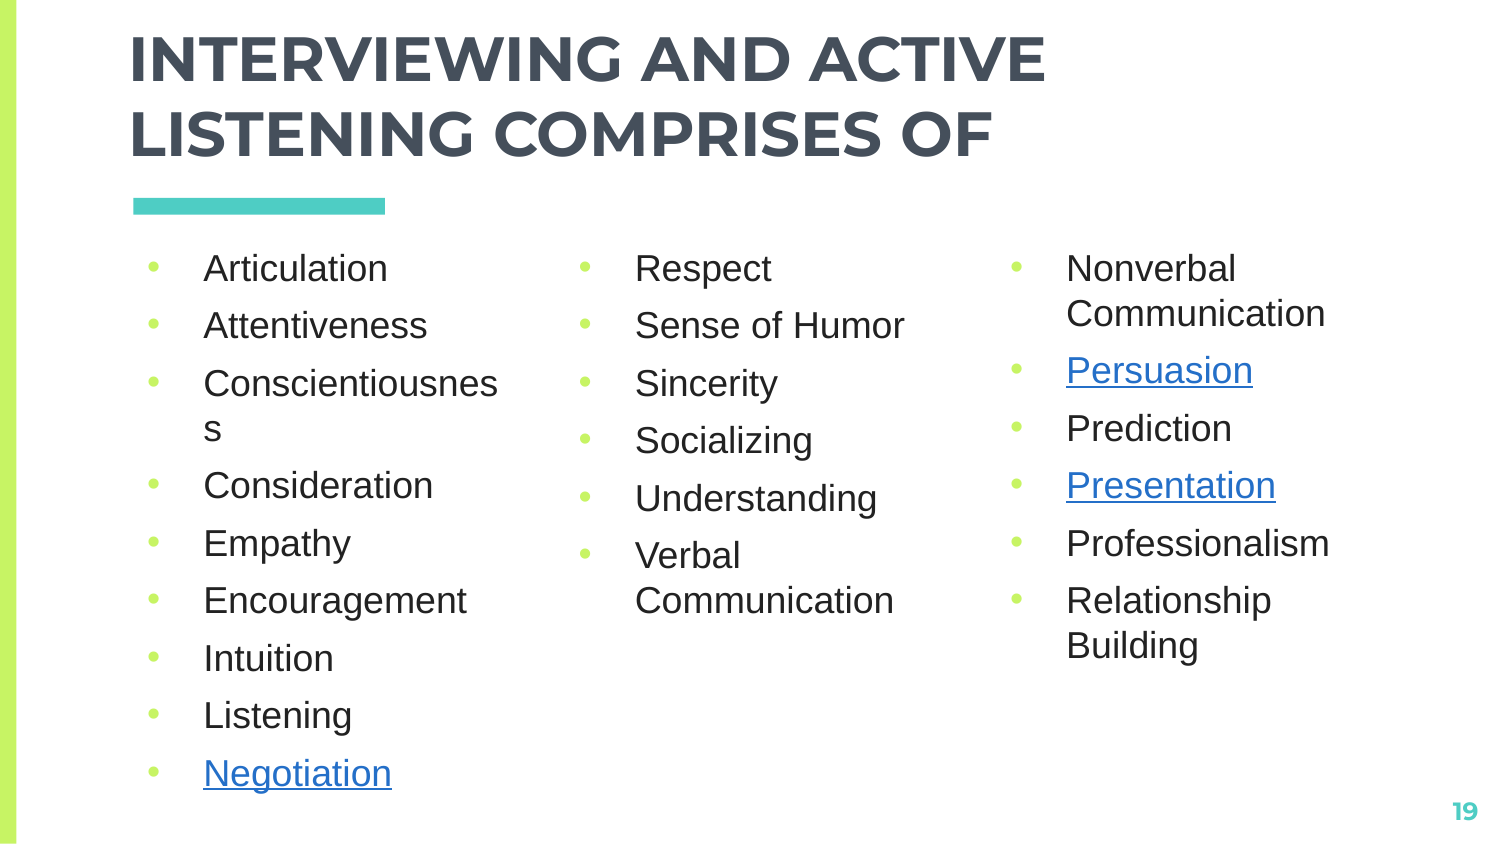

# INTERVIEWING AND ACTIVE LISTENING COMPRISES OF
Articulation
Attentiveness
Conscientiousness
Consideration
Empathy
Encouragement
Intuition
Listening
Negotiation

Respect
Sense of Humor
Sincerity
Socializing
Understanding
Verbal Communication

Nonverbal Communication
Persuasion
Prediction
Presentation
Professionalism
Relationship Building

19